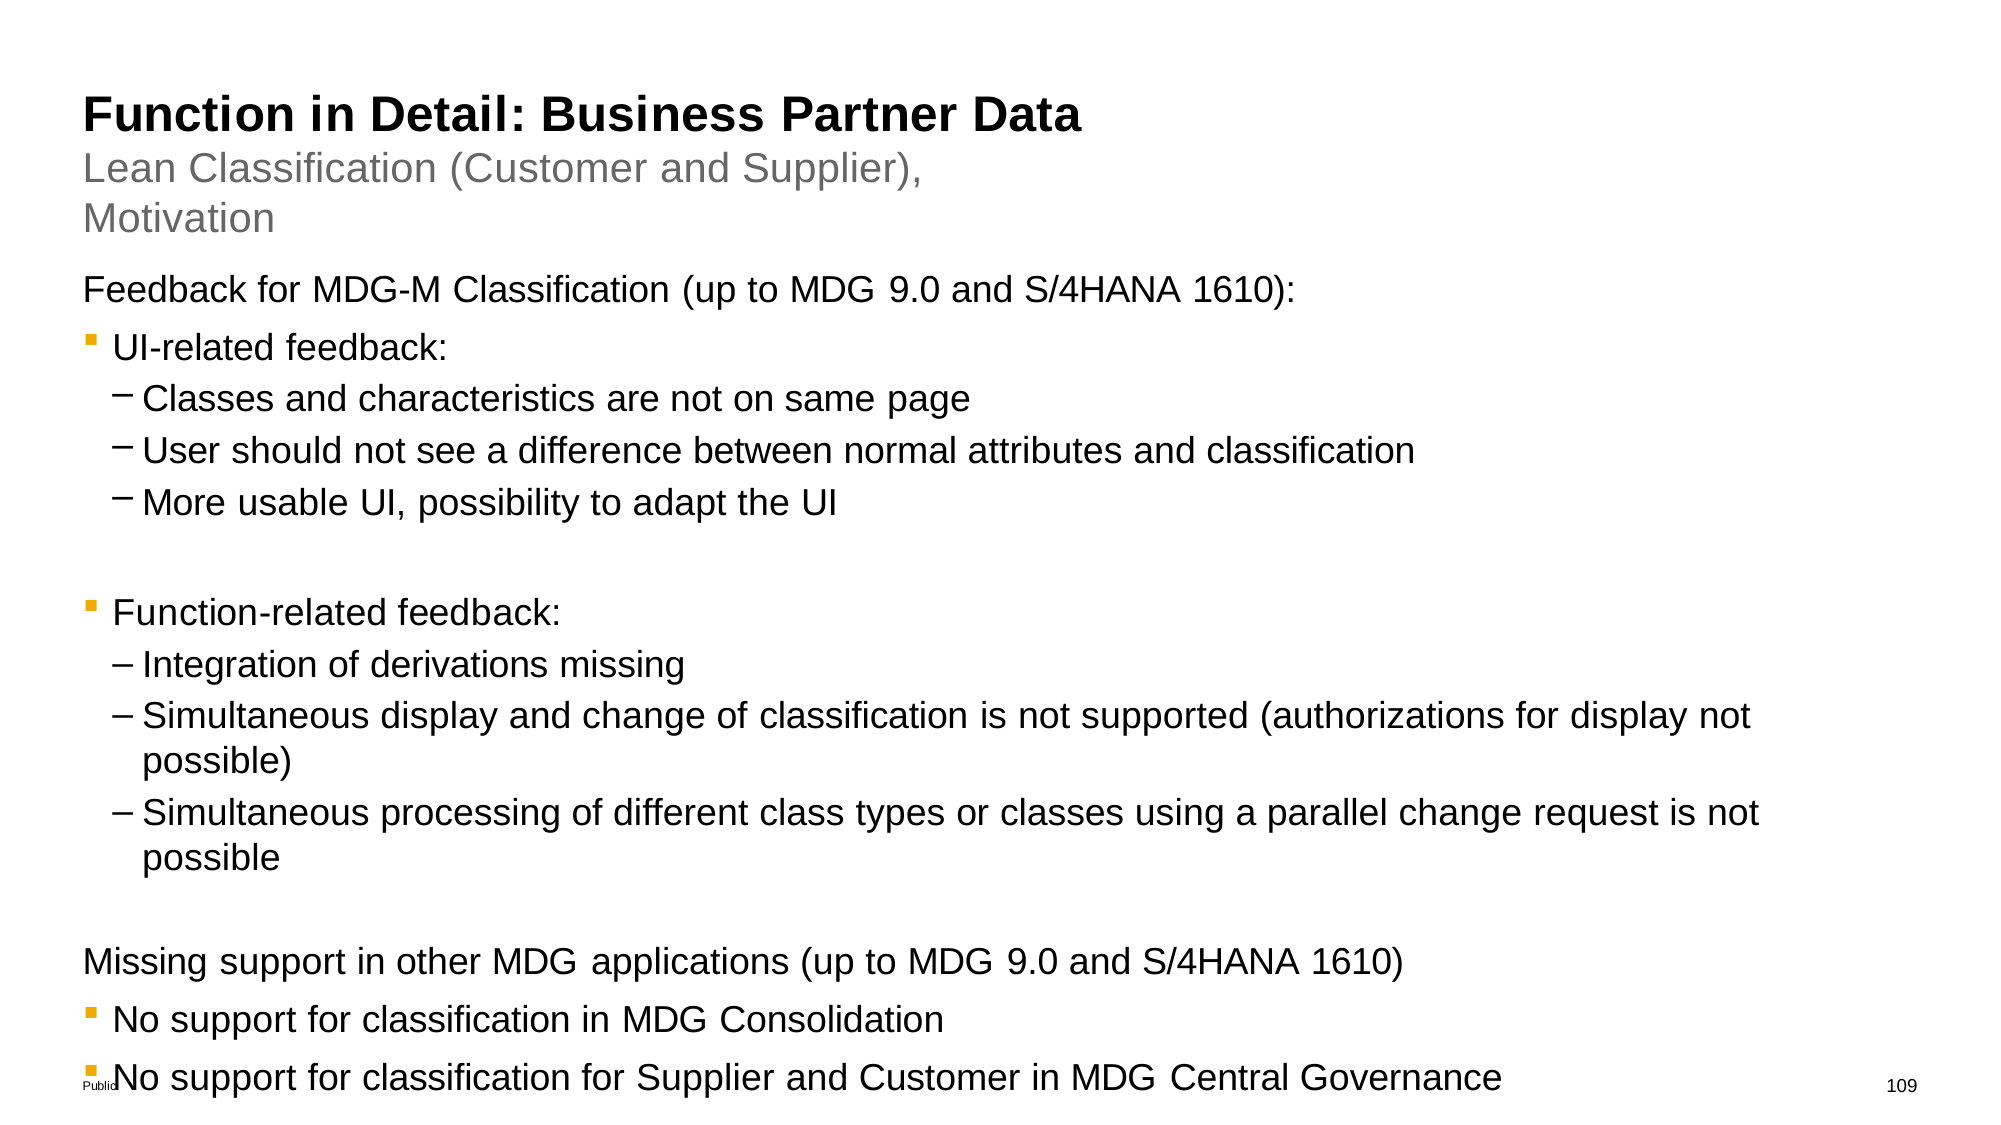

# Function in Detail: Business Partner Data
Lean Classification (Customer and Supplier), Motivation
Feedback for MDG-M Classification (up to MDG 9.0 and S/4HANA 1610):
UI-related feedback:
Classes and characteristics are not on same page
User should not see a difference between normal attributes and classification
More usable UI, possibility to adapt the UI

Function-related feedback:
Integration of derivations missing
Simultaneous display and change of classification is not supported (authorizations for display not possible)
Simultaneous processing of different class types or classes using a parallel change request is not possible

Missing support in other MDG applications (up to MDG 9.0 and S/4HANA 1610)
No support for classification in MDG Consolidation
No support for classification for Supplier and Customer in MDG Central Governance
109
Public